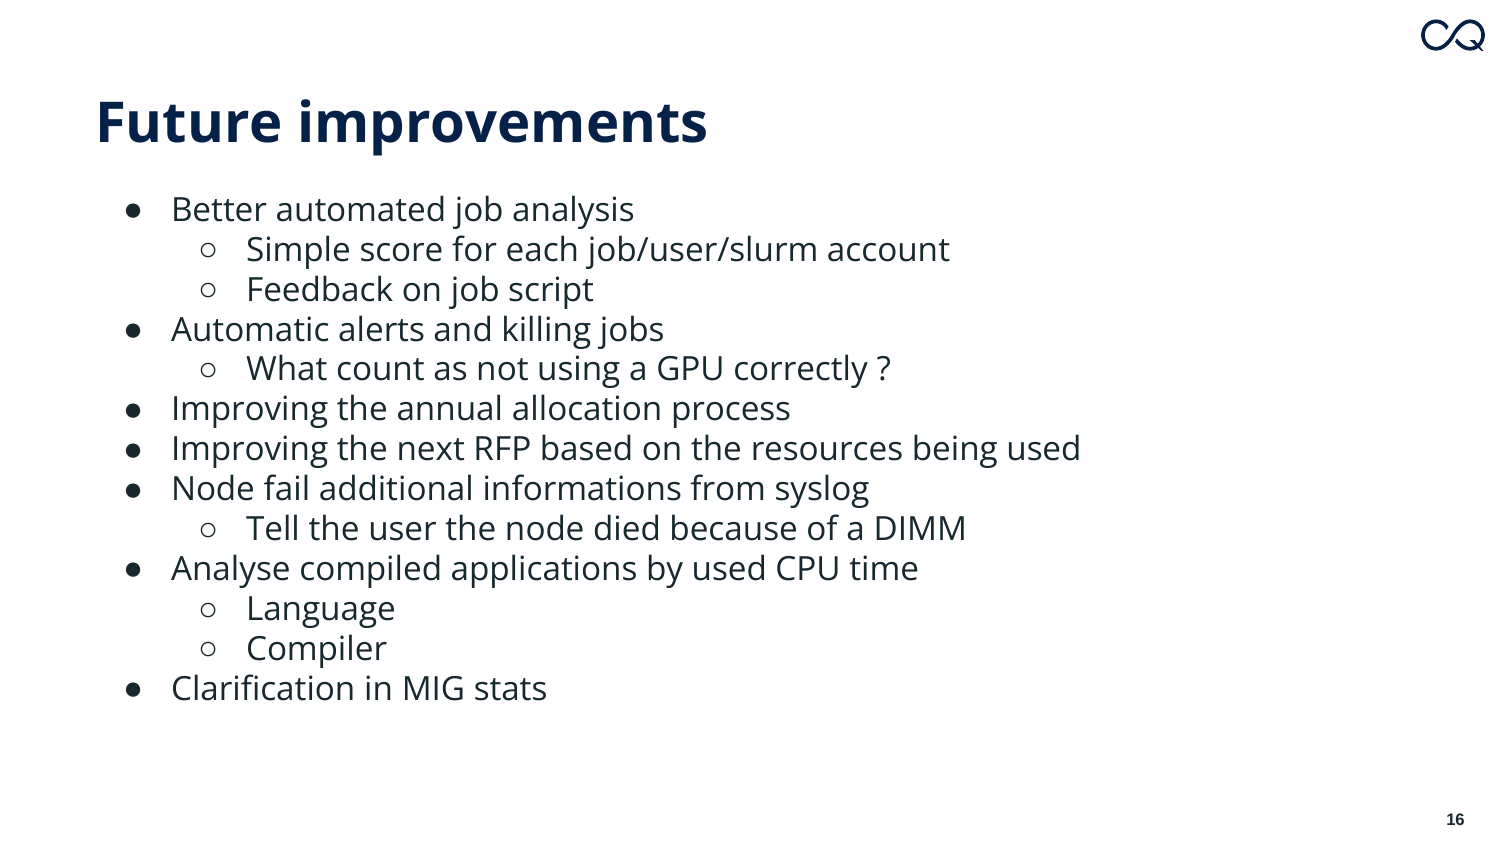

# Future improvements
Better automated job analysis
Simple score for each job/user/slurm account
Feedback on job script
Automatic alerts and killing jobs
What count as not using a GPU correctly ?
Improving the annual allocation process
Improving the next RFP based on the resources being used
Node fail additional informations from syslog
Tell the user the node died because of a DIMM
Analyse compiled applications by used CPU time
Language
Compiler
Clarification in MIG stats